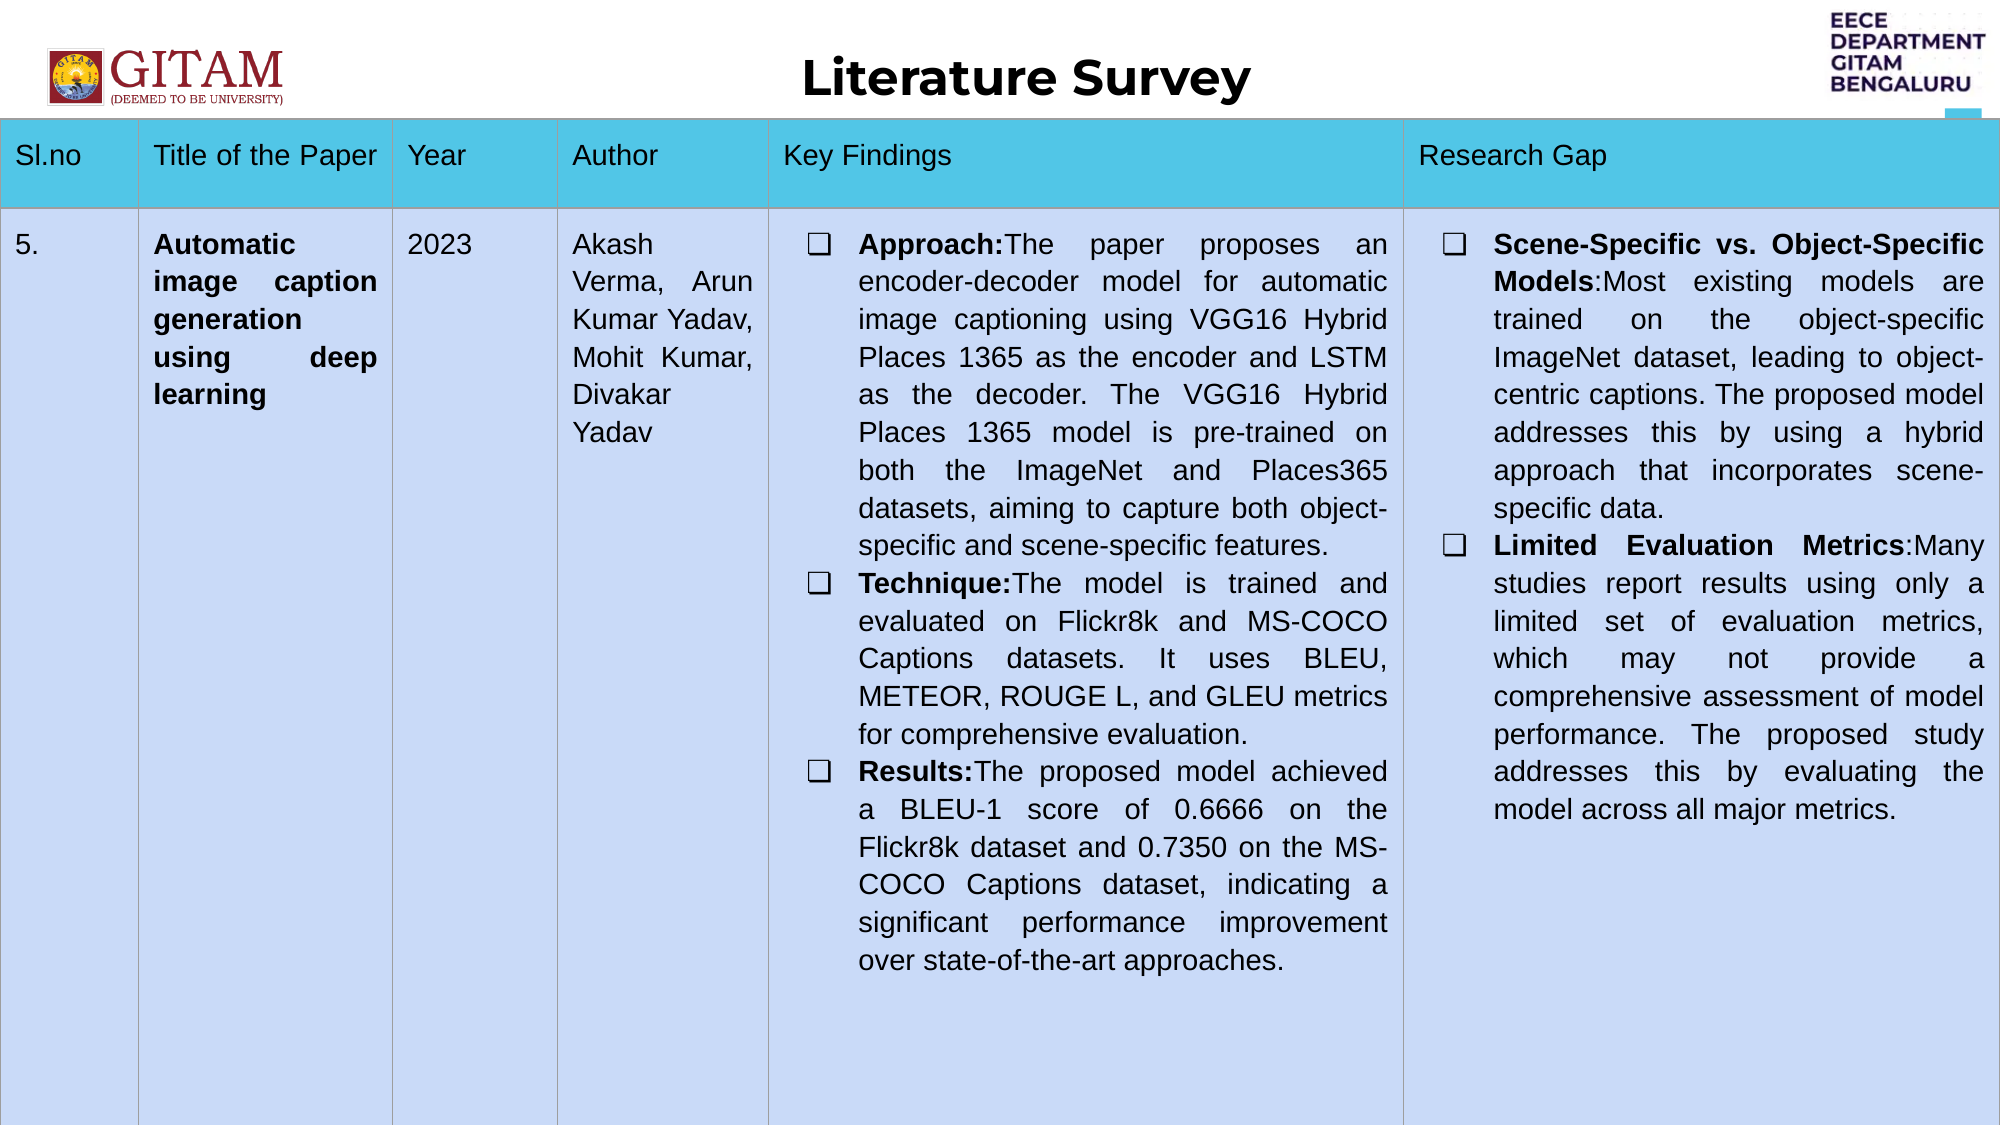

Literature Survey
| Sl.no | Title of the Paper | Year | Author | Key Findings | Research Gap |
| --- | --- | --- | --- | --- | --- |
| 5. | Automatic image caption generation using deep learning | 2023 | Akash Verma, Arun Kumar Yadav, Mohit Kumar, Divakar Yadav | Approach:The paper proposes an encoder-decoder model for automatic image captioning using VGG16 Hybrid Places 1365 as the encoder and LSTM as the decoder. The VGG16 Hybrid Places 1365 model is pre-trained on both the ImageNet and Places365 datasets, aiming to capture both object-specific and scene-specific features. Technique:The model is trained and evaluated on Flickr8k and MS-COCO Captions datasets. It uses BLEU, METEOR, ROUGE L, and GLEU metrics for comprehensive evaluation. Results:The proposed model achieved a BLEU-1 score of 0.6666 on the Flickr8k dataset and 0.7350 on the MS-COCO Captions dataset, indicating a significant performance improvement over state-of-the-art approaches. | Scene-Specific vs. Object-Specific Models:Most existing models are trained on the object-specific ImageNet dataset, leading to object-centric captions. The proposed model addresses this by using a hybrid approach that incorporates scene-specific data. Limited Evaluation Metrics:Many studies report results using only a limited set of evaluation metrics, which may not provide a comprehensive assessment of model performance. The proposed study addresses this by evaluating the model across all major metrics. |

11